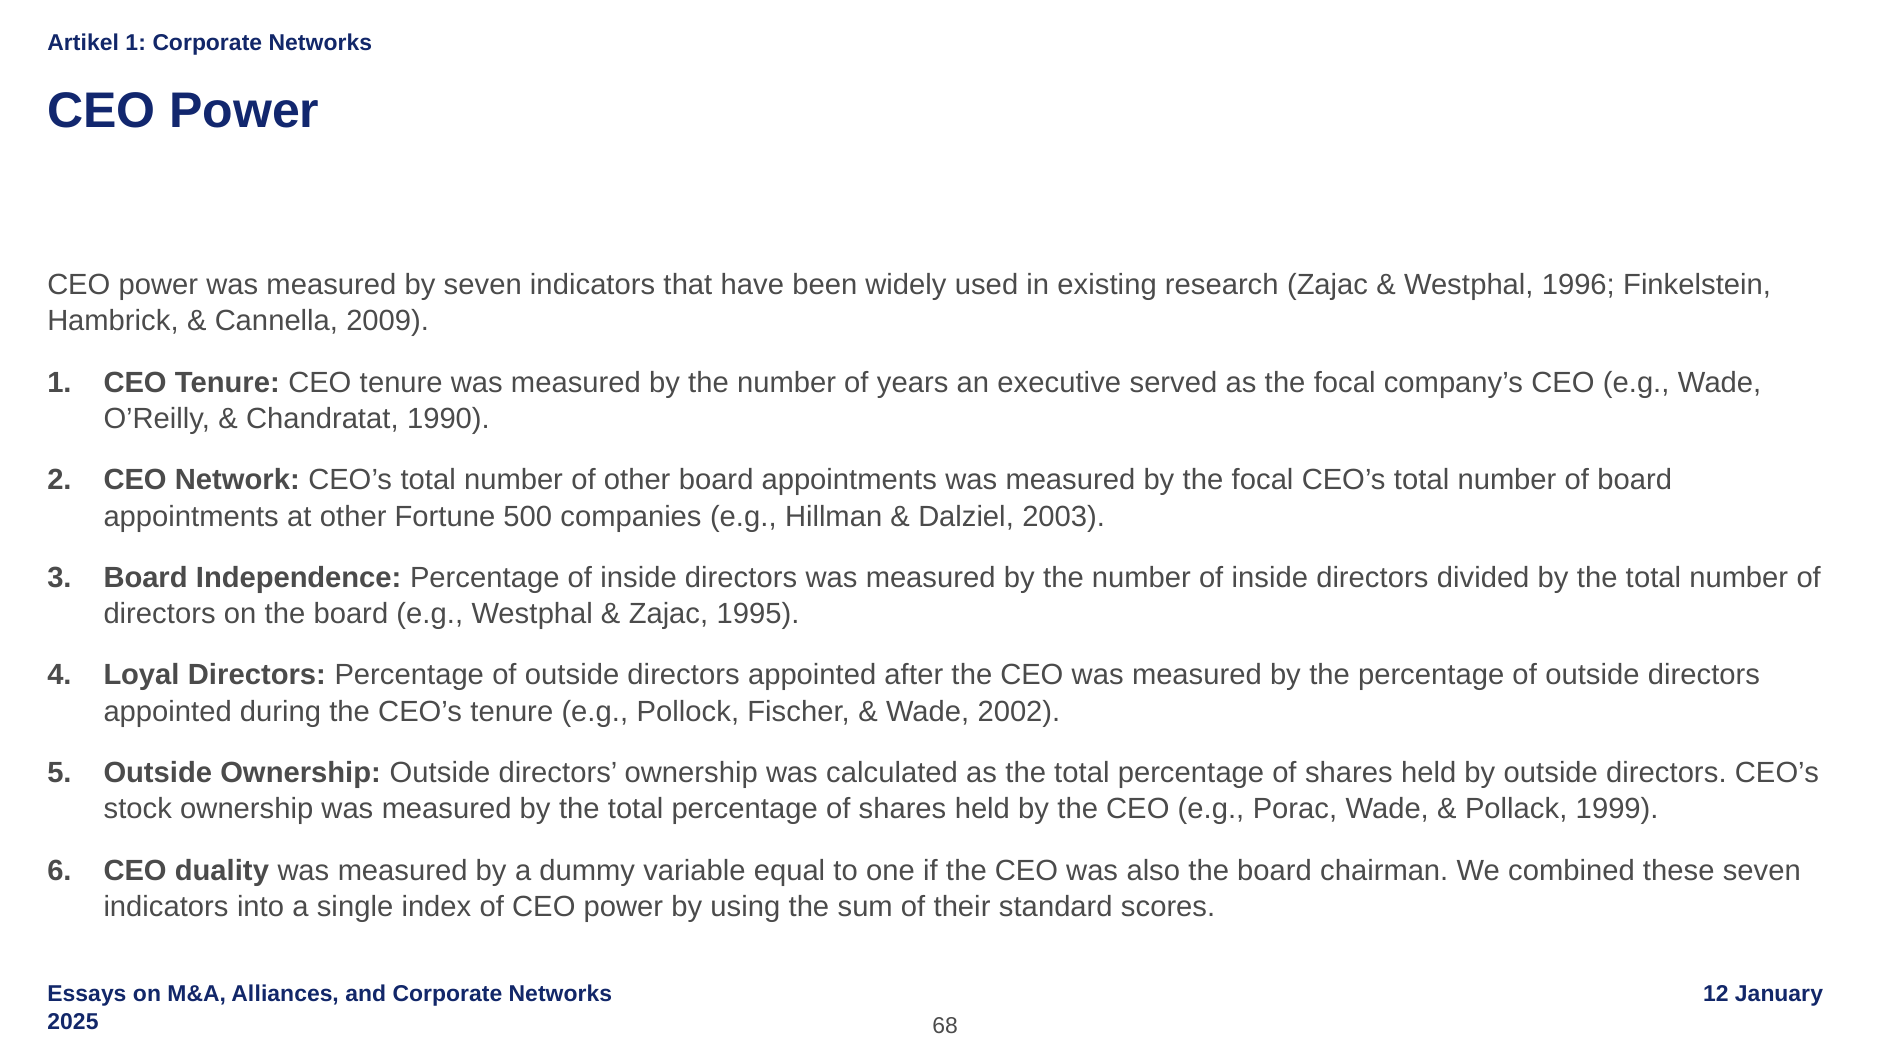

Artikel 1: Corporate Networks
CEO Power
CEO power was measured by seven indicators that have been widely used in existing research (Zajac & Westphal, 1996; Finkelstein, Hambrick, & Cannella, 2009).
CEO Tenure: CEO tenure was measured by the number of years an executive served as the focal company’s CEO (e.g., Wade, O’Reilly, & Chandratat, 1990).
CEO Network: CEO’s total number of other board appointments was measured by the focal CEO’s total number of board appointments at other Fortune 500 companies (e.g., Hillman & Dalziel, 2003).
Board Independence: Percentage of inside directors was measured by the number of inside directors divided by the total number of directors on the board (e.g., Westphal & Zajac, 1995).
Loyal Directors: Percentage of outside directors appointed after the CEO was measured by the percentage of outside directors appointed during the CEO’s tenure (e.g., Pollock, Fischer, & Wade, 2002).
Outside Ownership: Outside directors’ ownership was calculated as the total percentage of shares held by outside directors. CEO’s stock ownership was measured by the total percentage of shares held by the CEO (e.g., Porac, Wade, & Pollack, 1999).
CEO duality was measured by a dummy variable equal to one if the CEO was also the board chairman. We combined these seven indicators into a single index of CEO power by using the sum of their standard scores.